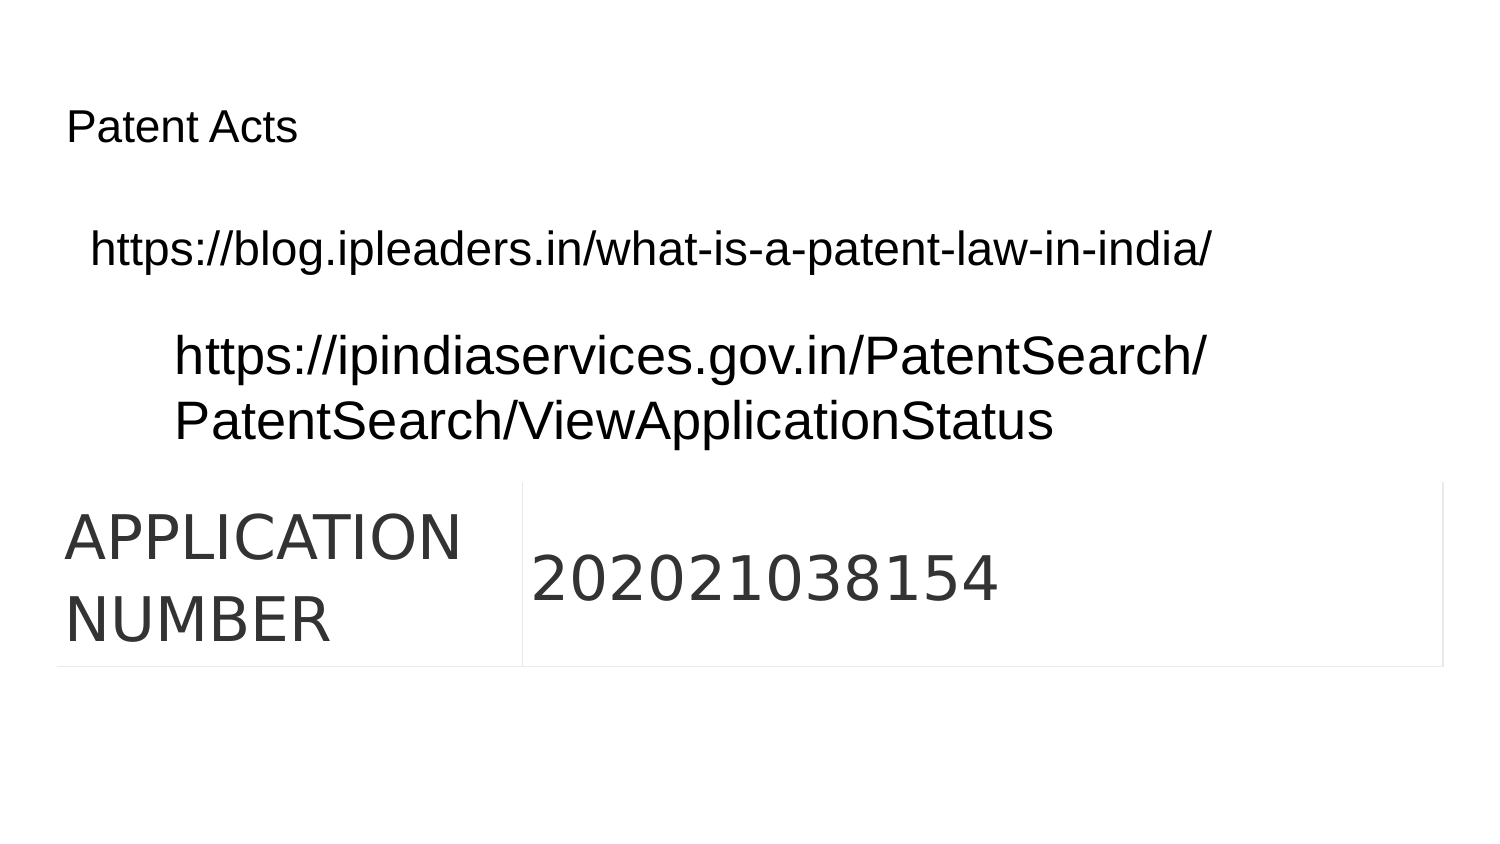

# Patent Acts

IP Acts: Introduction to IP

https://blog.ipleaders.in/what-is-a-patent-law-in-india/
https://ipindiaservices.gov.in/PatentSearch/PatentSearch/ViewApplicationStatus
| APPLICATION NUMBER | 202021038154 |
| --- | --- |